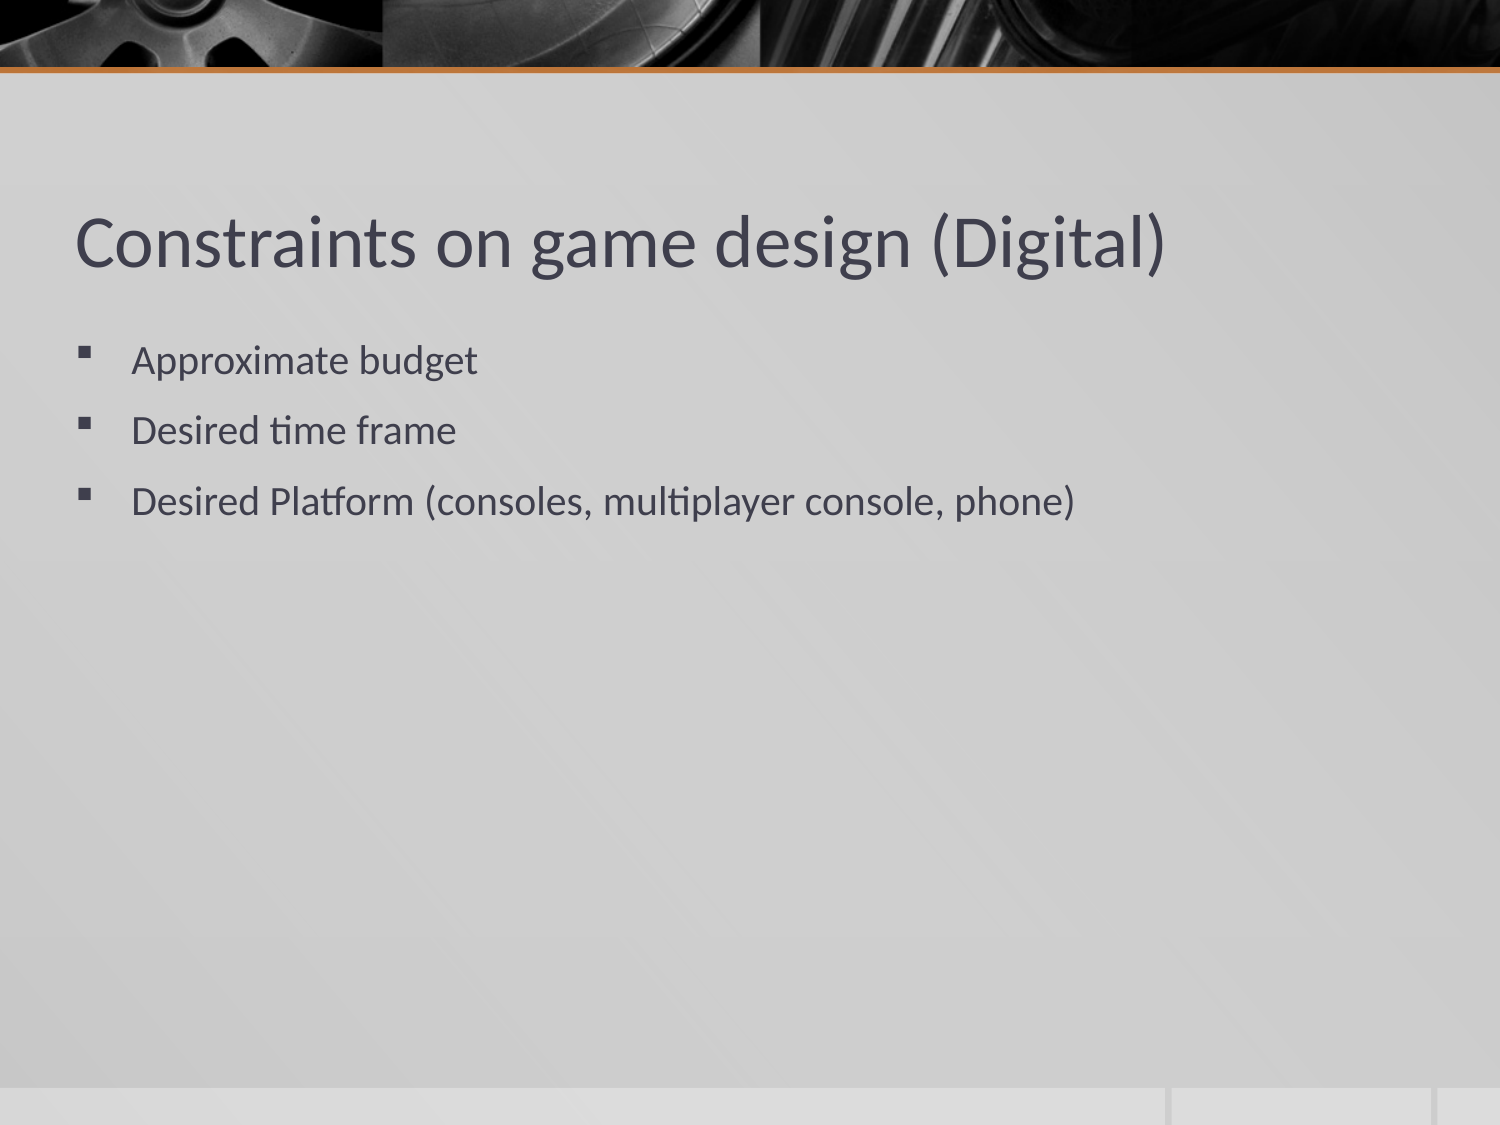

# Constraints on game design (Digital)
Approximate budget
Desired time frame
Desired Platform (consoles, multiplayer console, phone)